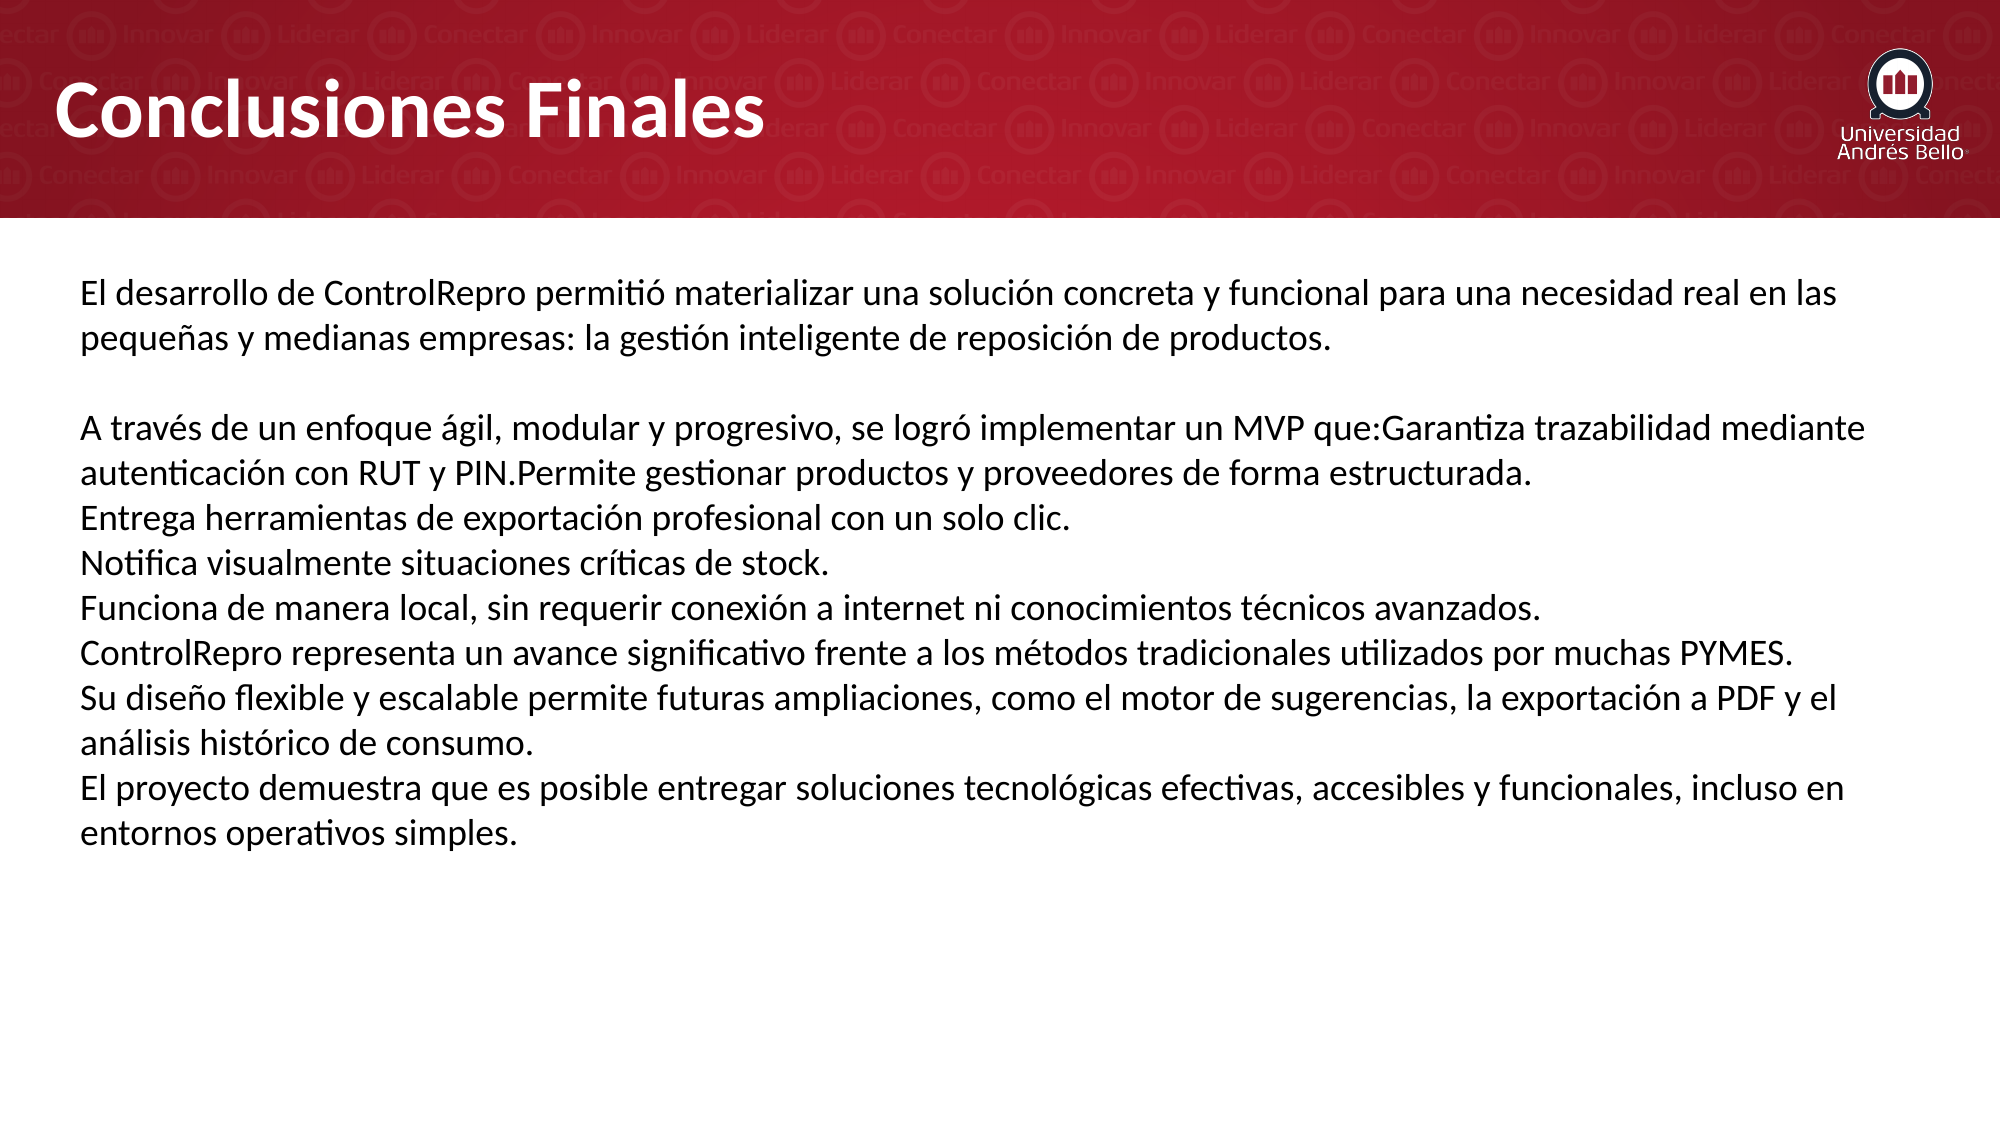

# Conclusiones Finales
El desarrollo de ControlRepro permitió materializar una solución concreta y funcional para una necesidad real en las pequeñas y medianas empresas: la gestión inteligente de reposición de productos.
A través de un enfoque ágil, modular y progresivo, se logró implementar un MVP que:Garantiza trazabilidad mediante autenticación con RUT y PIN.Permite gestionar productos y proveedores de forma estructurada.
Entrega herramientas de exportación profesional con un solo clic.
Notifica visualmente situaciones críticas de stock.
Funciona de manera local, sin requerir conexión a internet ni conocimientos técnicos avanzados.
ControlRepro representa un avance significativo frente a los métodos tradicionales utilizados por muchas PYMES.
Su diseño flexible y escalable permite futuras ampliaciones, como el motor de sugerencias, la exportación a PDF y el análisis histórico de consumo.
El proyecto demuestra que es posible entregar soluciones tecnológicas efectivas, accesibles y funcionales, incluso en entornos operativos simples.